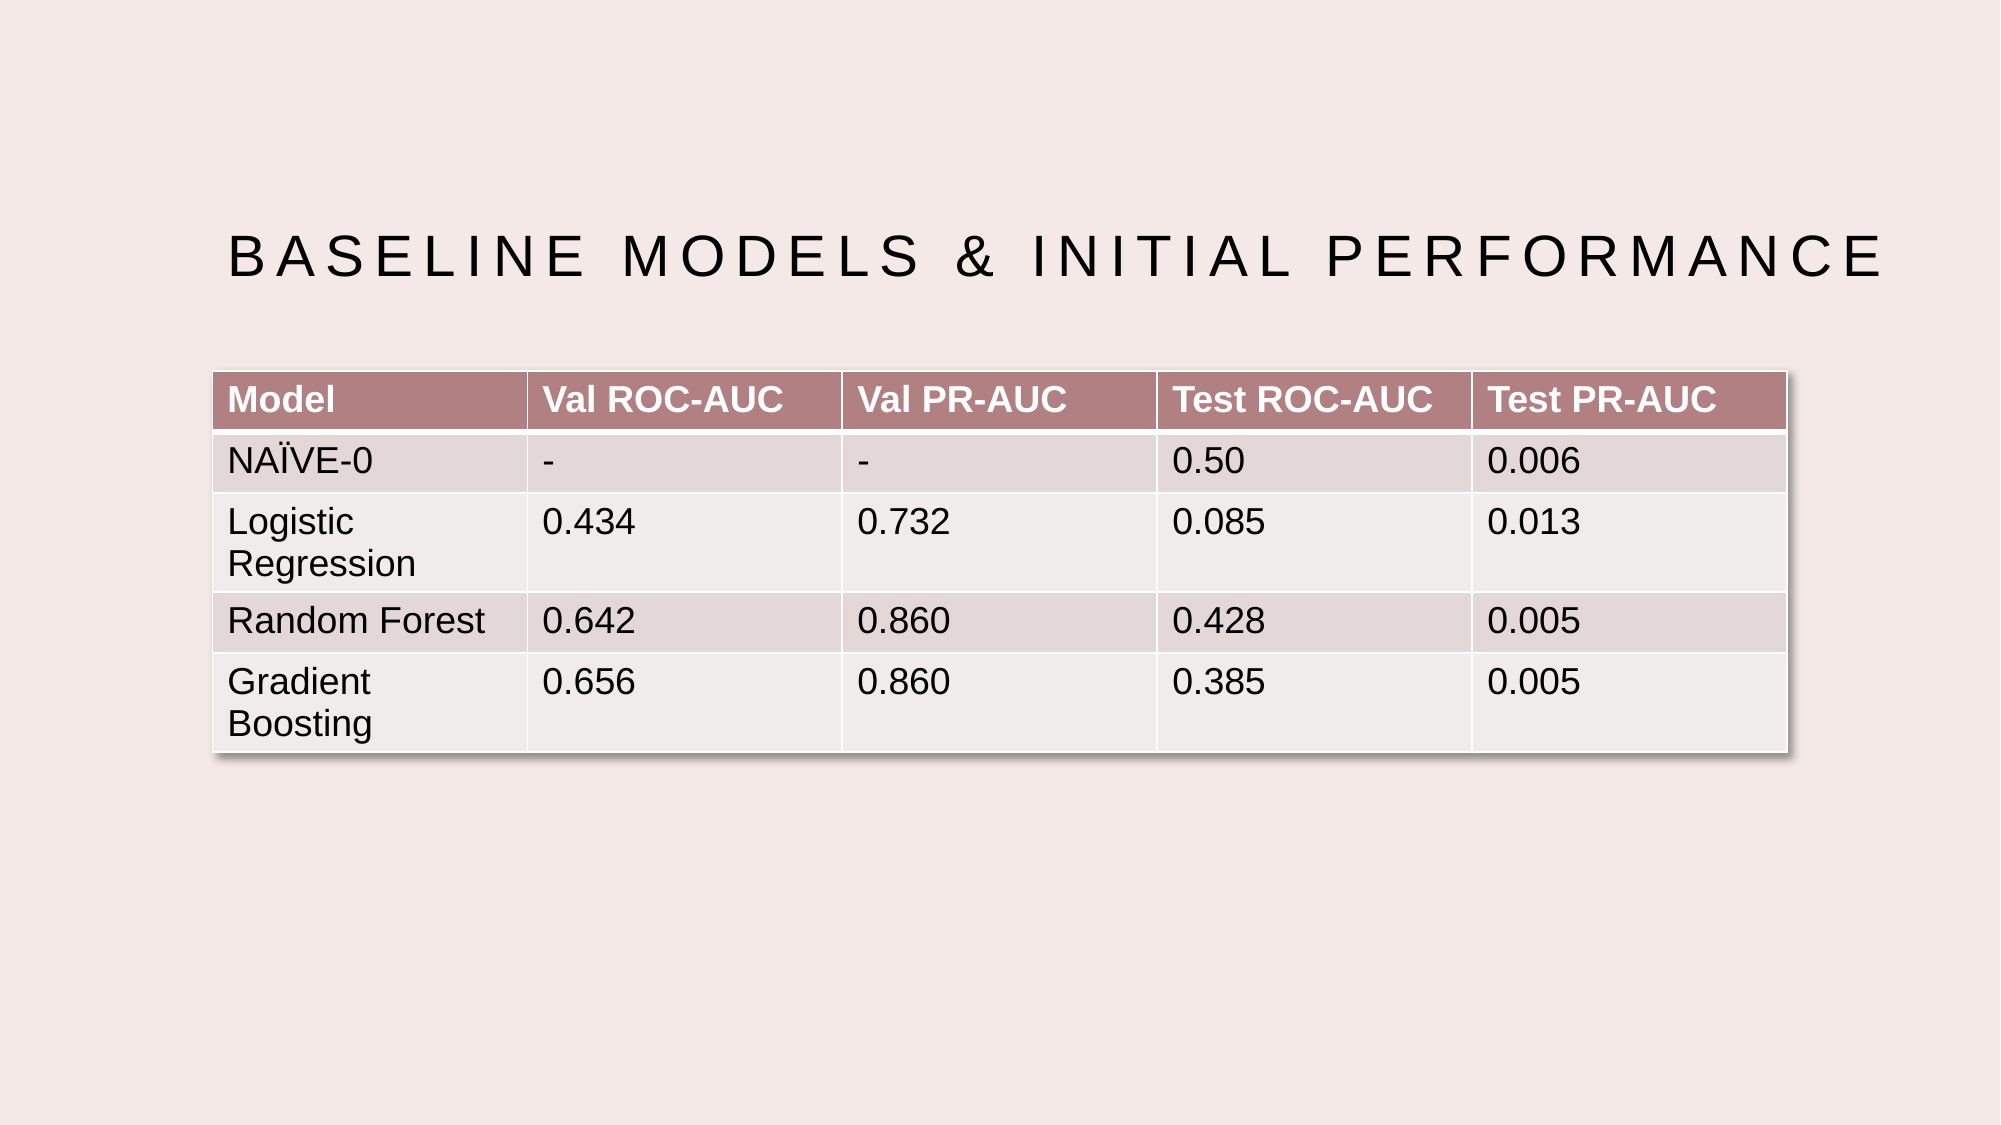

# Baseline models & Initial Performance
| Model | Val ROC-AUC | Val PR-AUC | Test ROC-AUC | Test PR-AUC |
| --- | --- | --- | --- | --- |
| NAÏVE-0 | - | - | 0.50 | 0.006 |
| Logistic Regression | 0.434 | 0.732 | 0.085 | 0.013 |
| Random Forest | 0.642 | 0.860 | 0.428 | 0.005 |
| Gradient Boosting | 0.656 | 0.860 | 0.385 | 0.005 |